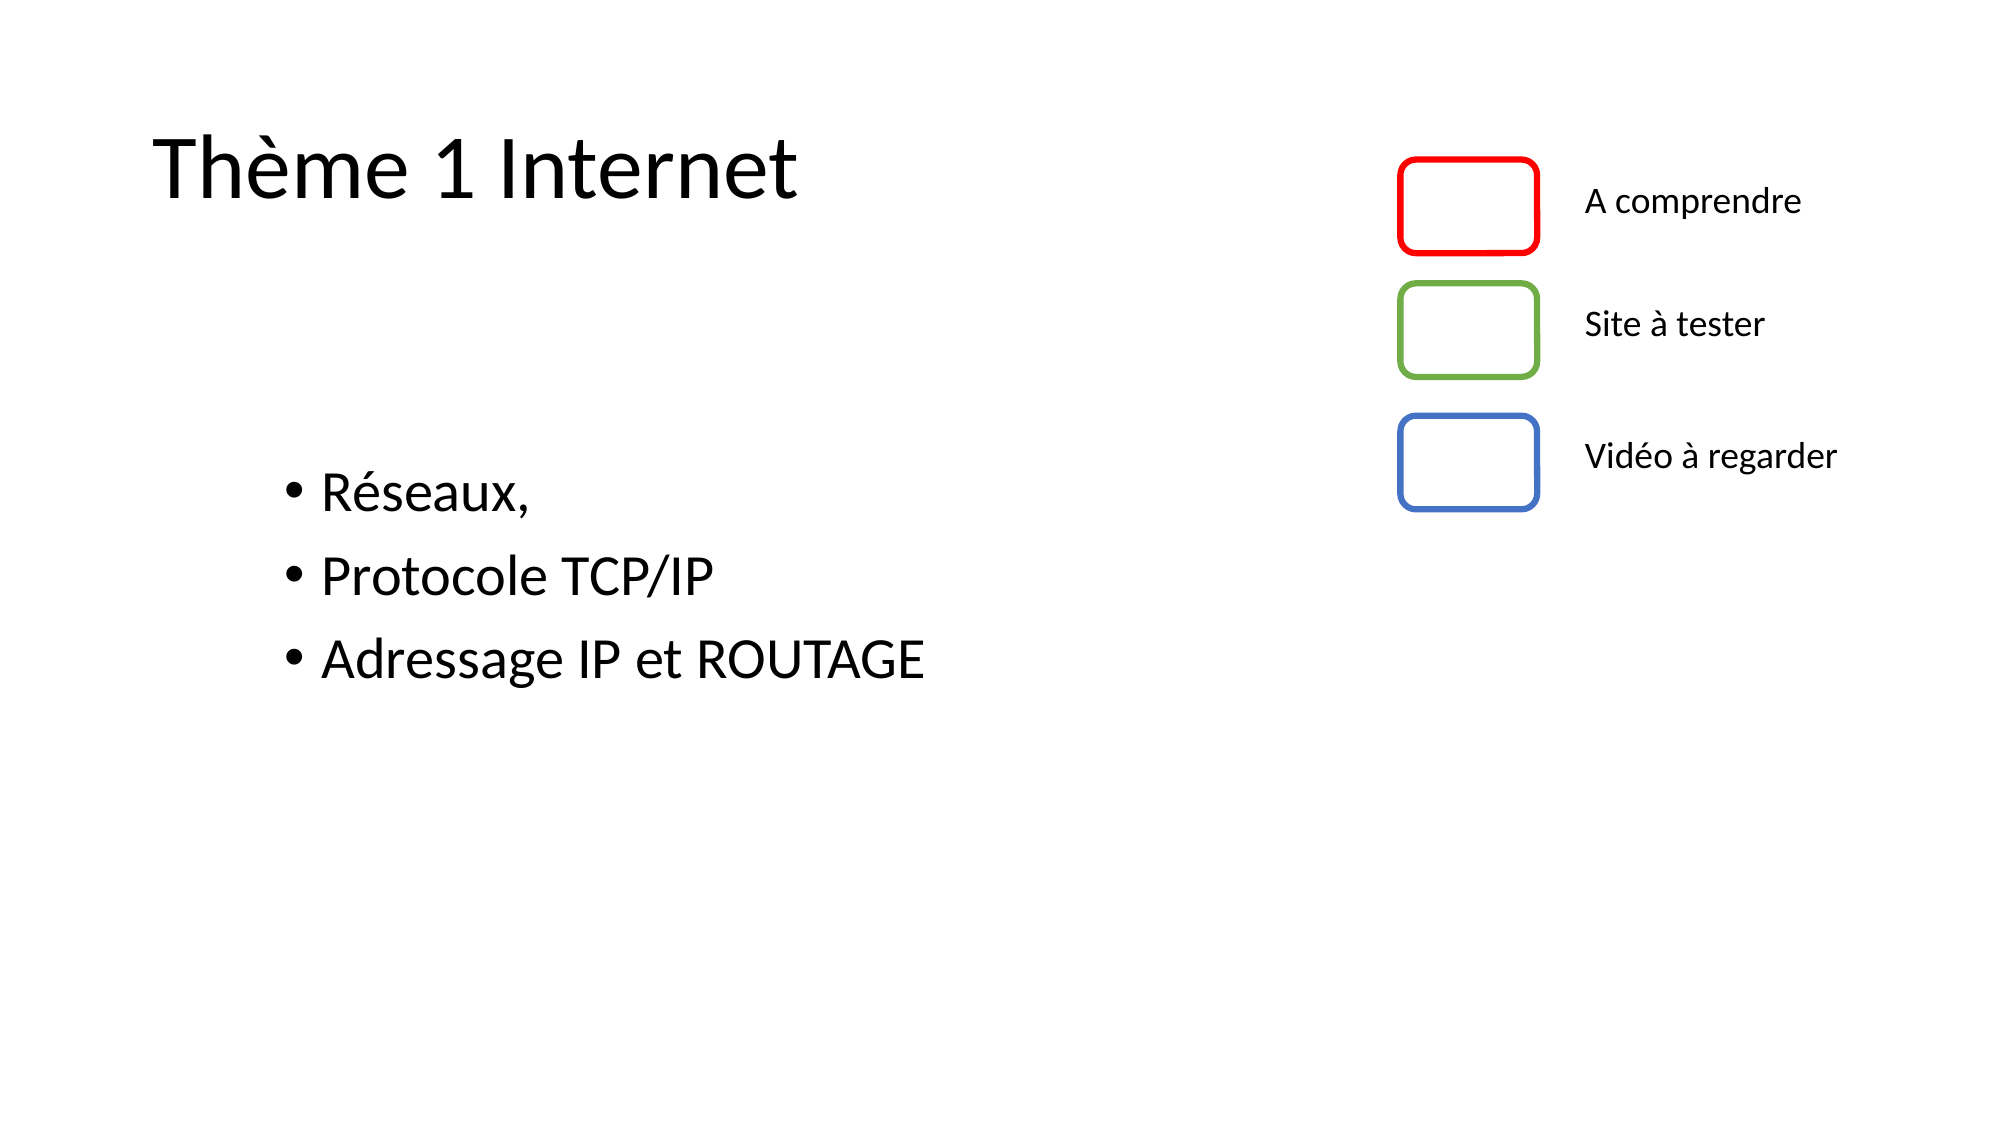

# Thème 1 Internet

A comprendre

Site à tester

Vidéo à regarder
Réseaux,
Protocole TCP/IP
Adressage IP et ROUTAGE